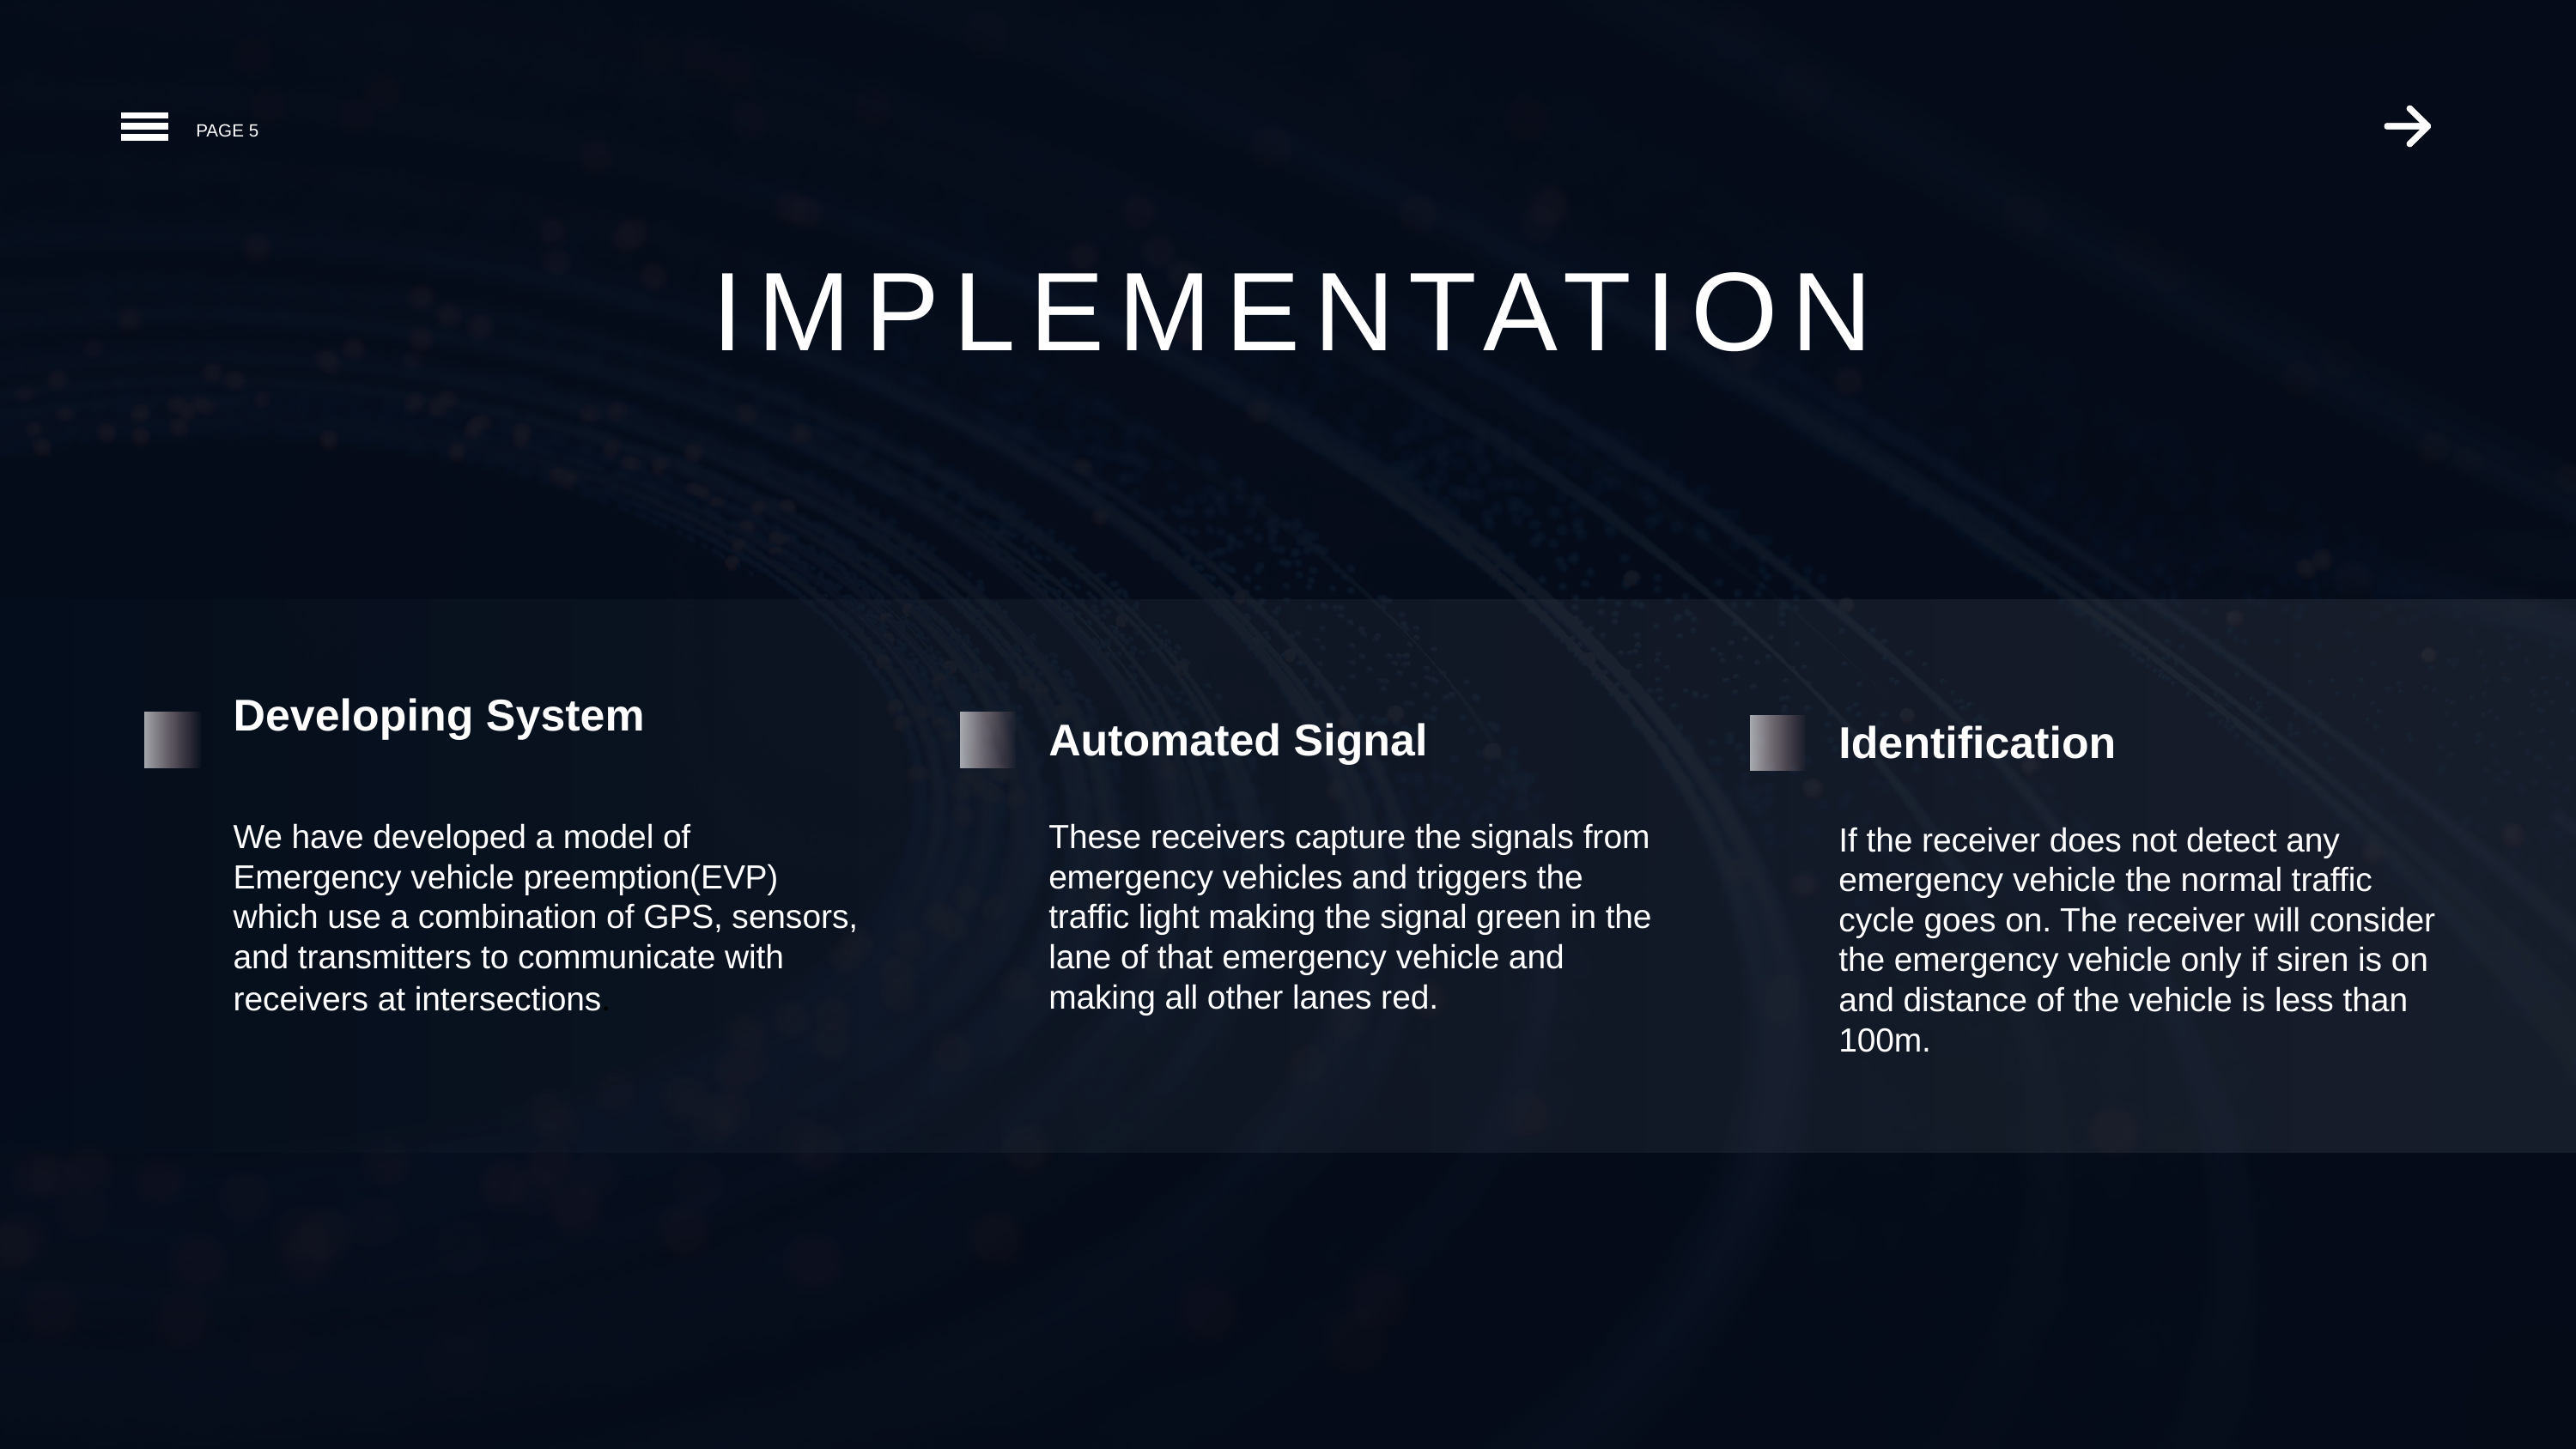

PAGE 5
IMPLEMENTATION

Developing System

Automated Signal
Identification
We have developed a model of Emergency vehicle preemption(EVP) which use a combination of GPS, sensors, and transmitters to communicate with receivers at intersections.
These receivers capture the signals from emergency vehicles and triggers the traffic light making the signal green in the lane of that emergency vehicle and making all other lanes red.
If the receiver does not detect any emergency vehicle the normal traffic cycle goes on. The receiver will consider the emergency vehicle only if siren is on and distance of the vehicle is less than 100m.